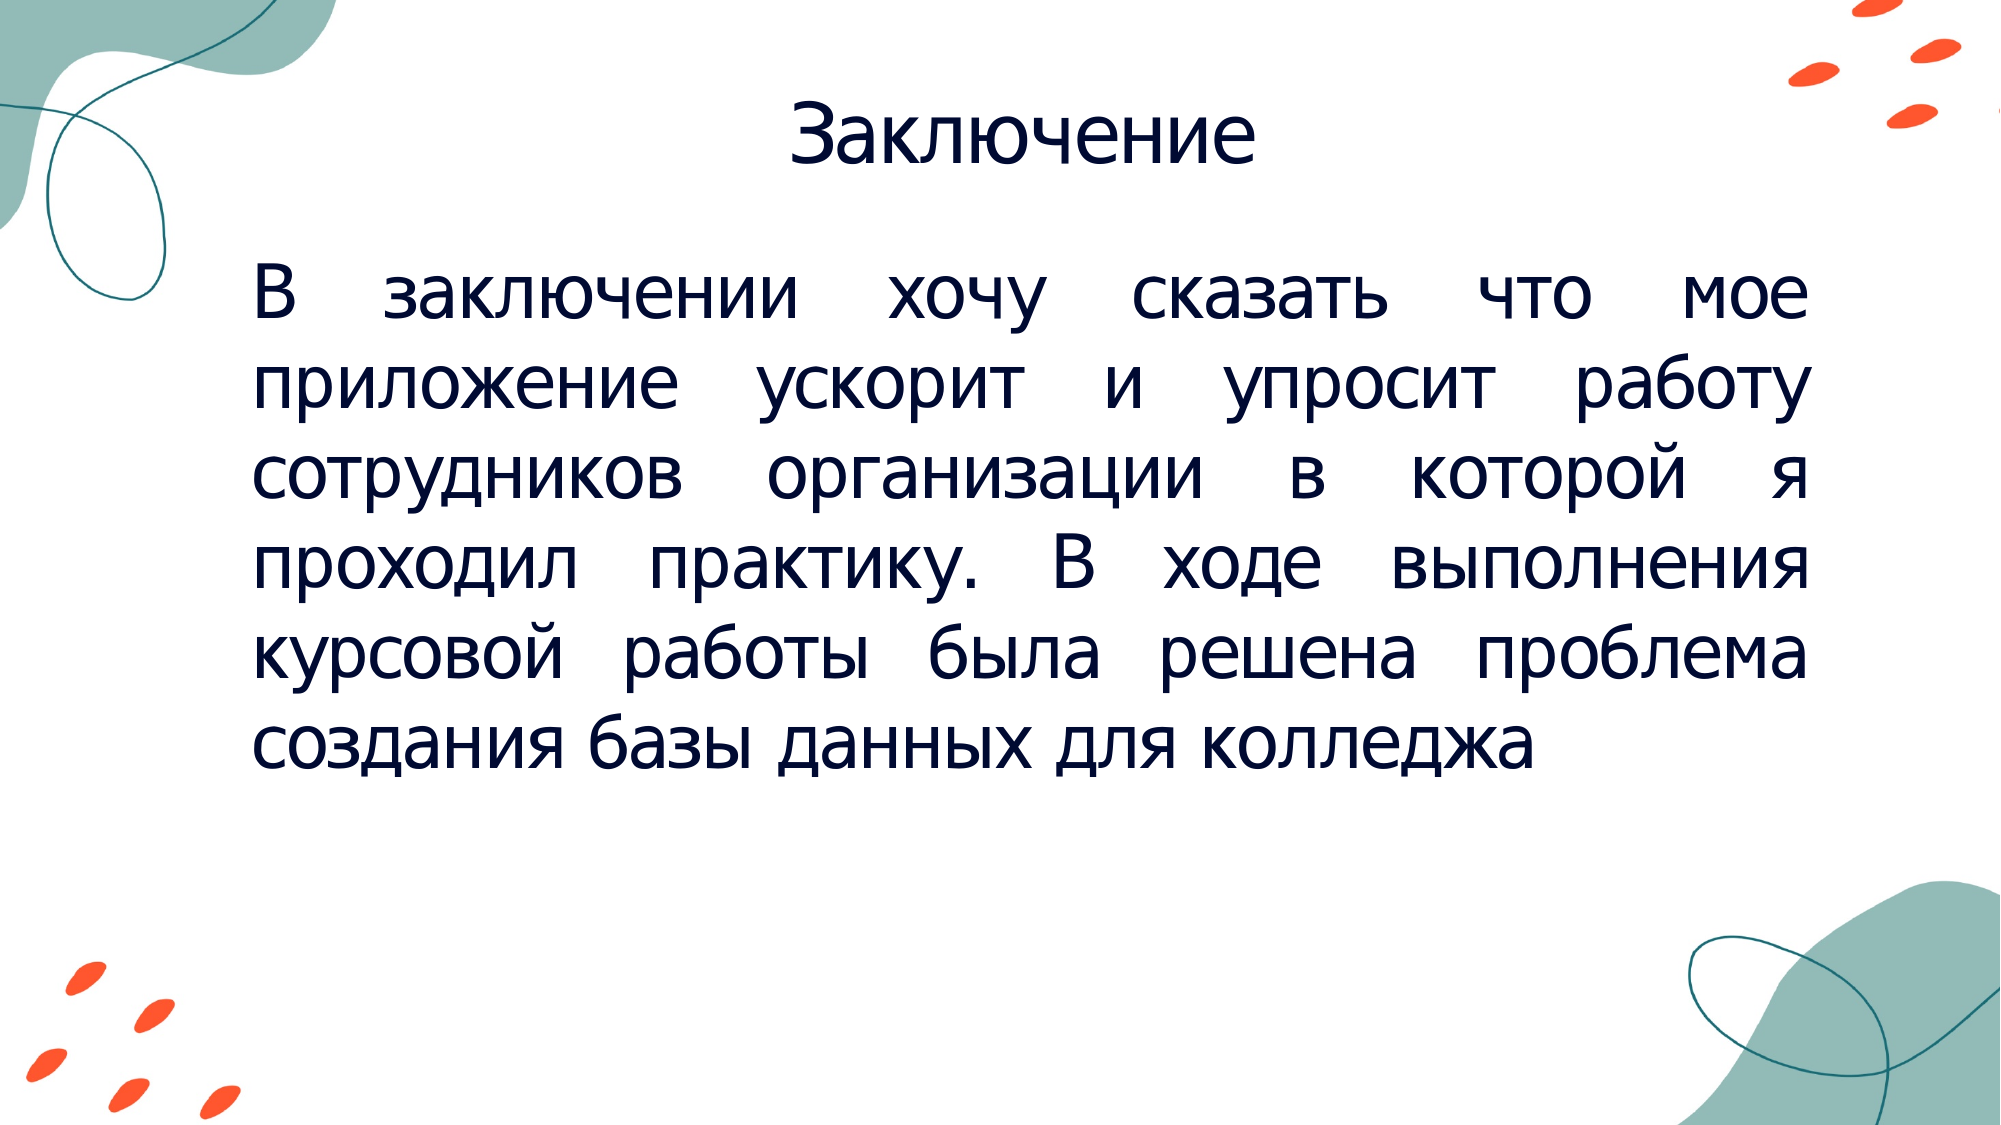

Заключение
В заключении хочу сказать что мое приложение ускорит и упросит работу сотрудников организации в которой я проходил практику. В ходе выполнения курсовой работы была решена проблема создания базы данных для колледжа